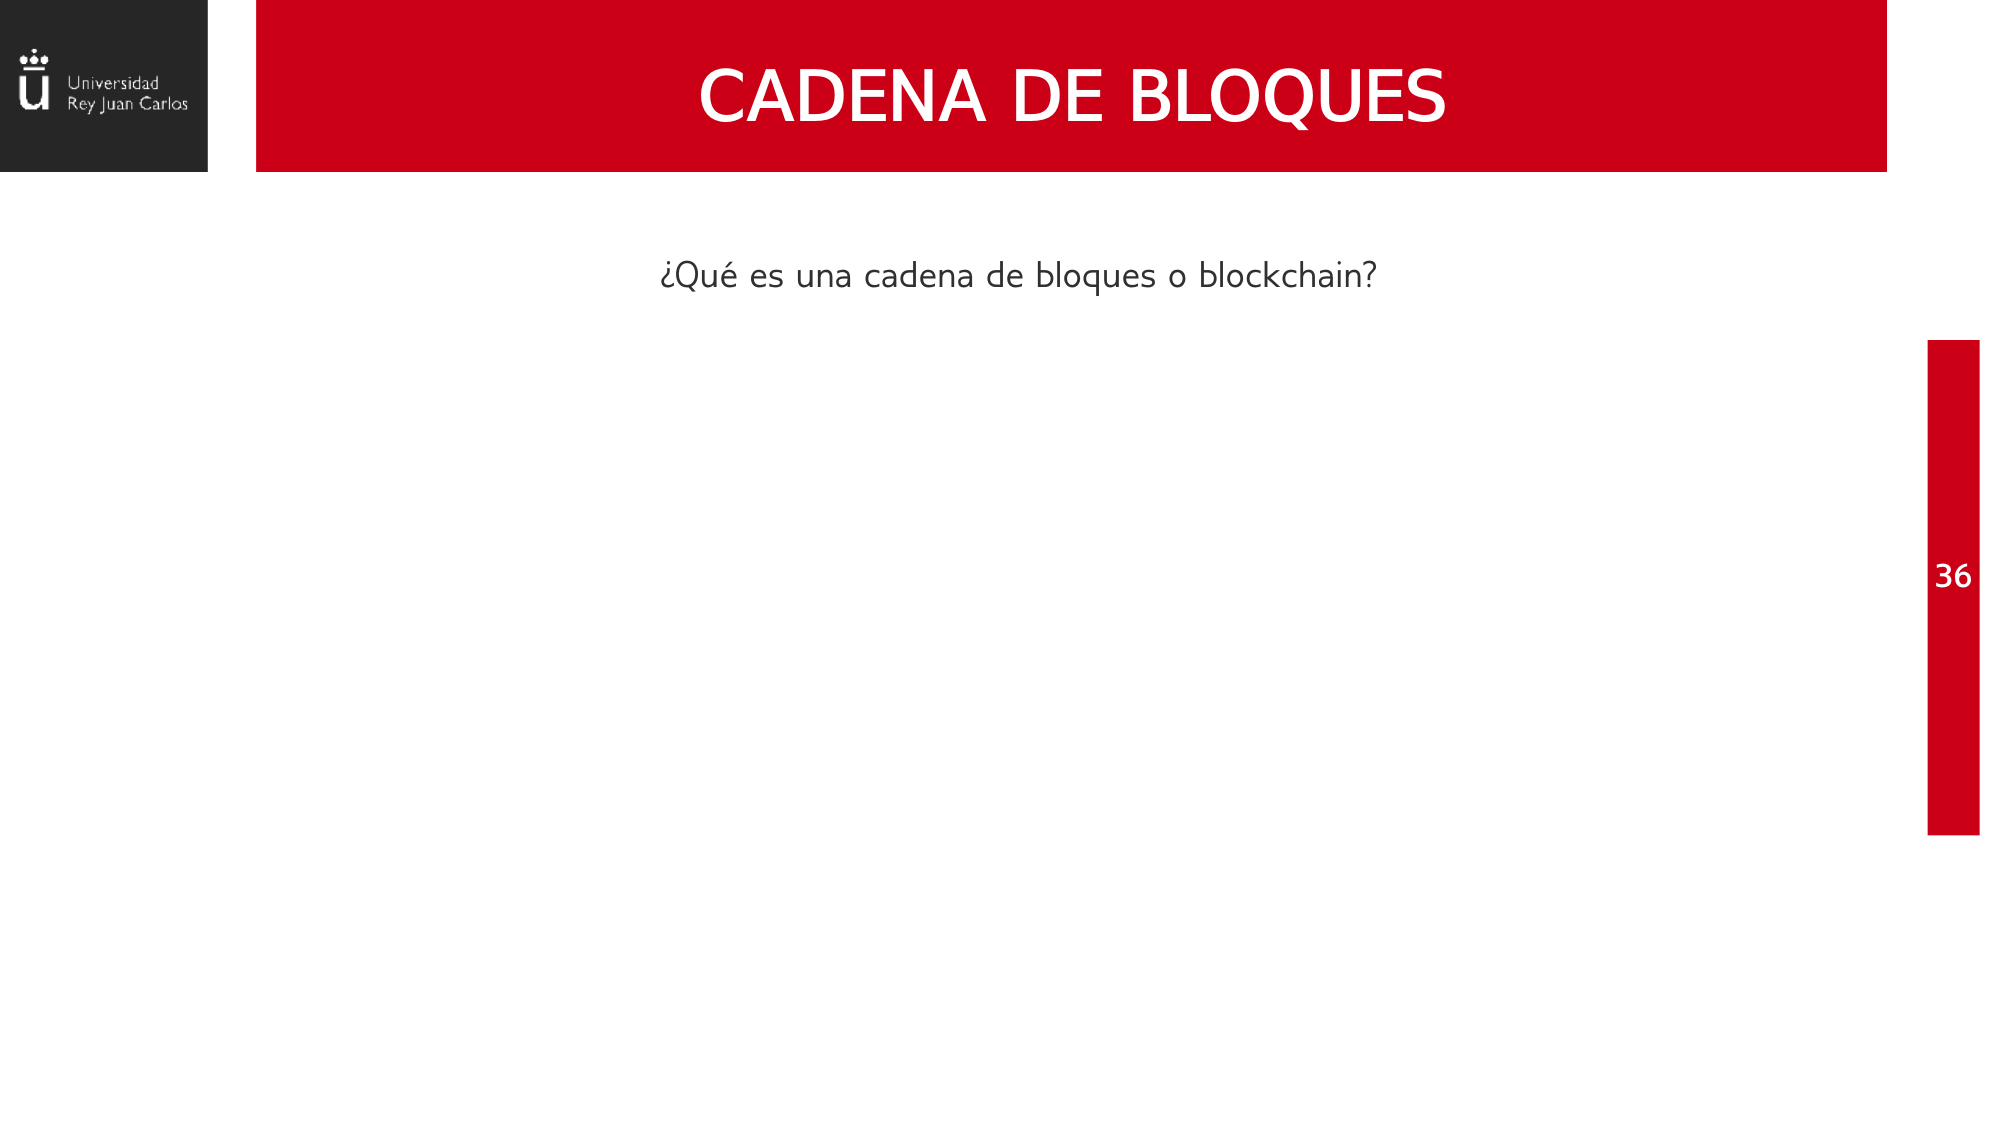

# CADENA DE BLOQUES
¿Qué es una cadena de bloques o blockchain?

36